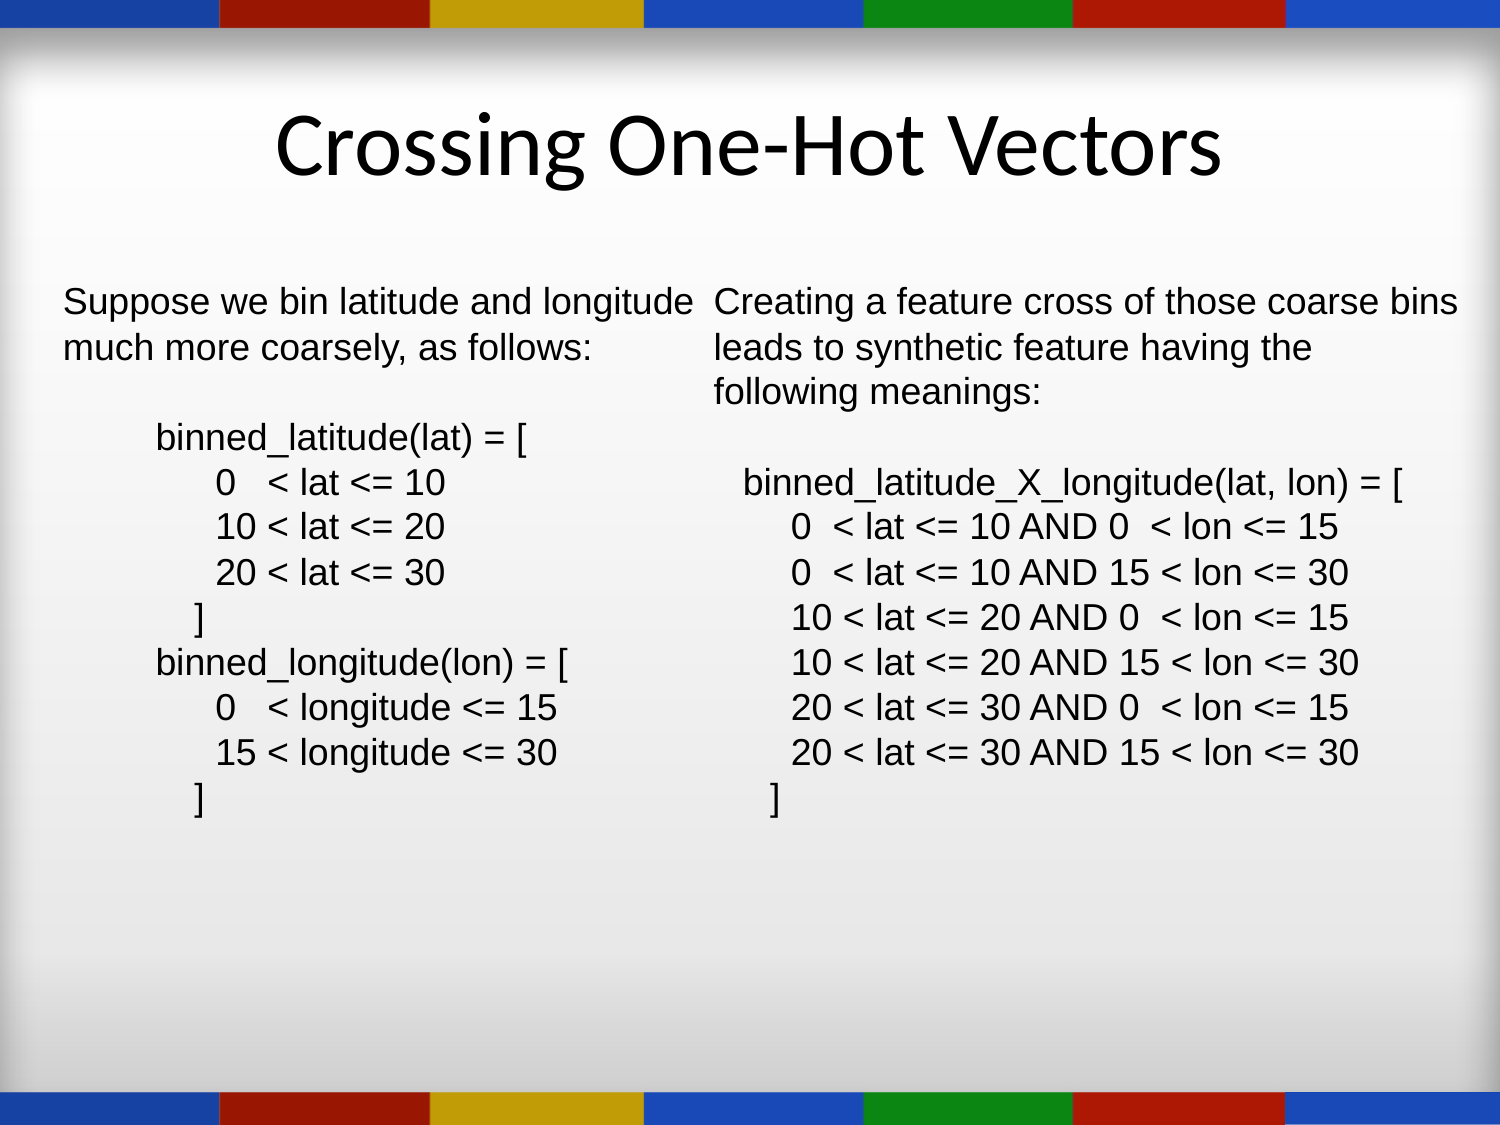

# Crossing One-Hot Vectors
Suppose we bin latitude and longitude much more coarsely, as follows:

binned_latitude(lat) = [
  0   < lat <= 10
  10 < lat <= 20
  20 < lat <= 30
]
binned_longitude(lon) = [
  0   < longitude <= 15
  15 < longitude <= 30
]

Creating a feature cross of those coarse bins leads to synthetic feature having the following meanings:

binned_latitude_X_longitude(lat, lon) = [
  0  < lat <= 10 AND 0  < lon <= 15
  0  < lat <= 10 AND 15 < lon <= 30
  10 < lat <= 20 AND 0  < lon <= 15
  10 < lat <= 20 AND 15 < lon <= 30
  20 < lat <= 30 AND 0  < lon <= 15
  20 < lat <= 30 AND 15 < lon <= 30
]